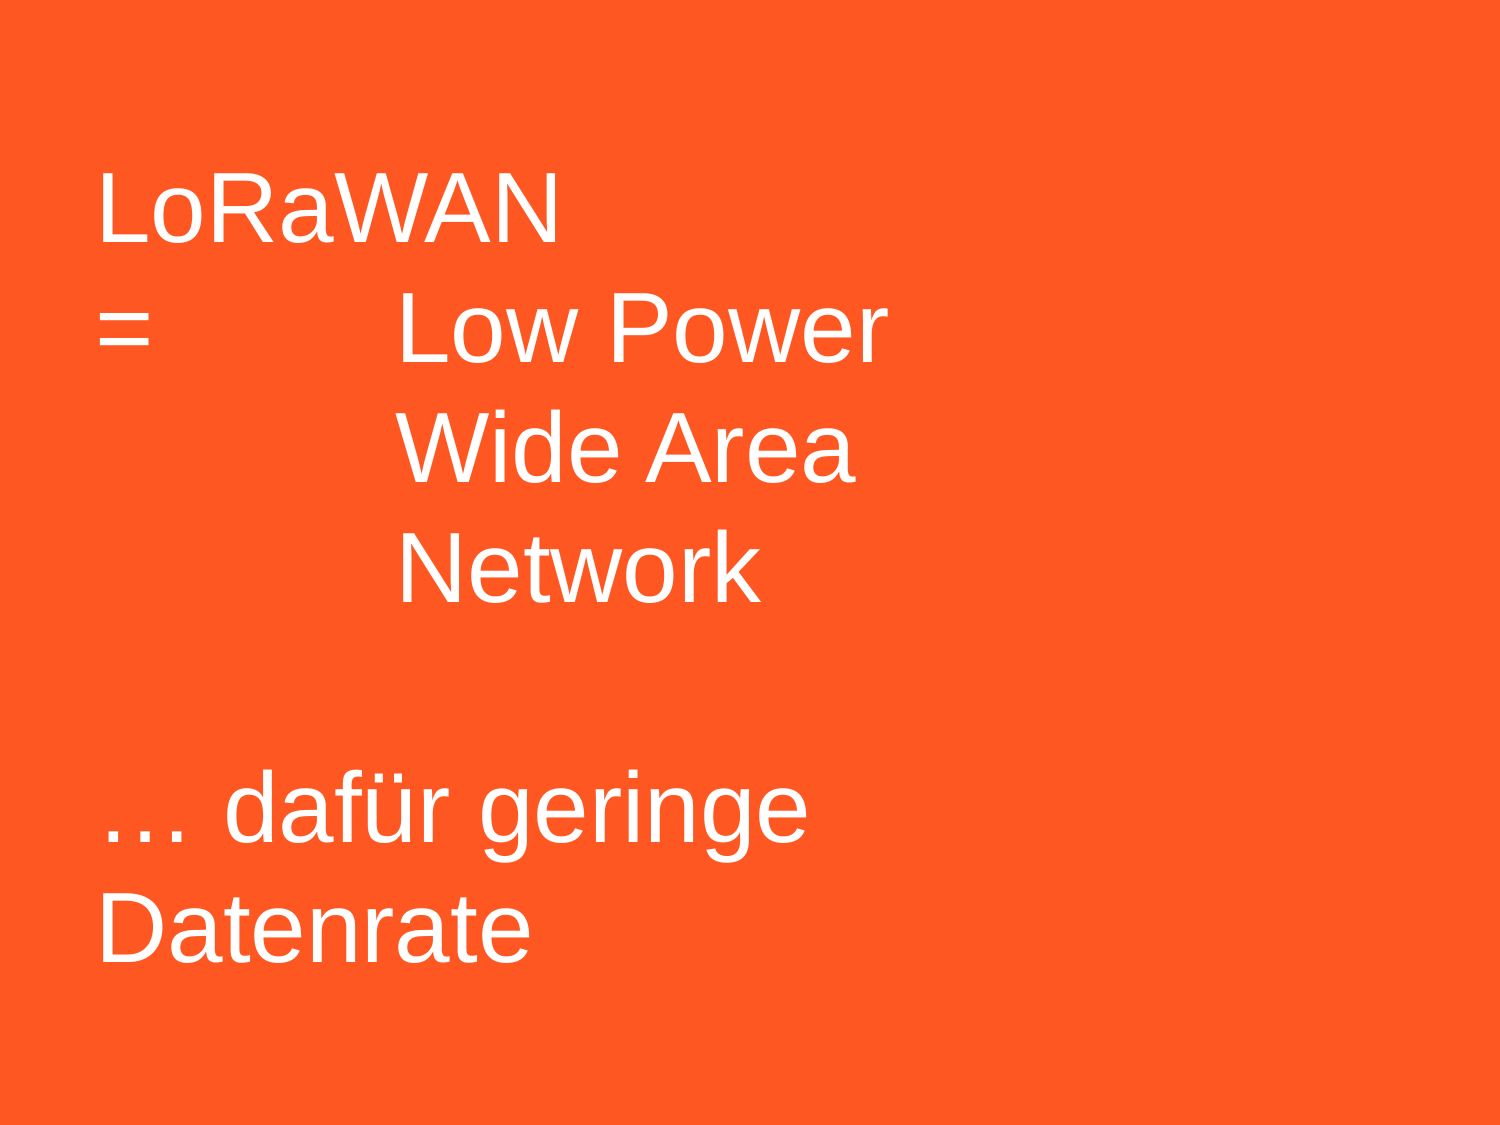

# LoRaWAN =		Low Power Wide Area Network

… dafür geringe Datenrate